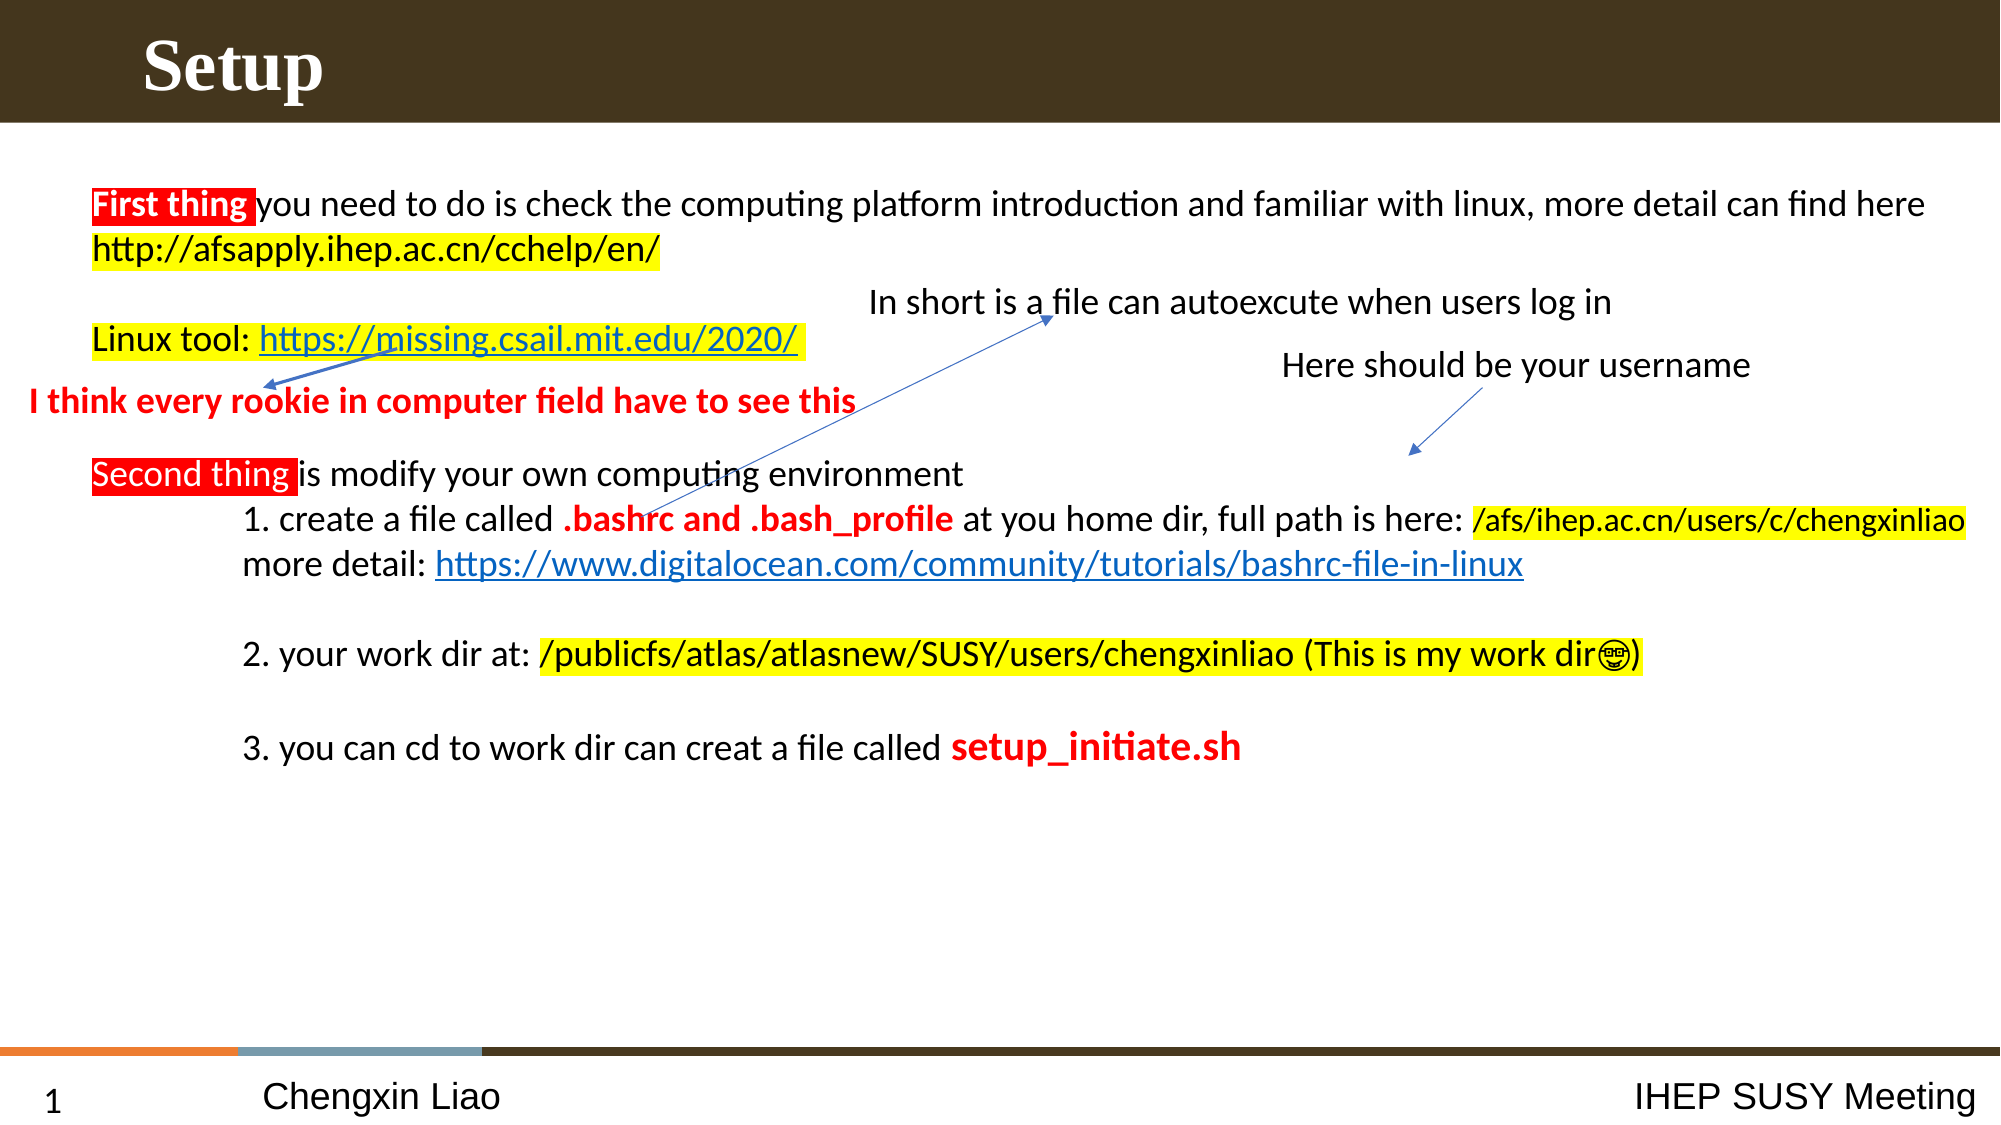

Setup
First thing you need to do is check the computing platform introduction and familiar with linux, more detail can find here
http://afsapply.ihep.ac.cn/cchelp/en/
Linux tool: https://missing.csail.mit.edu/2020/
Second thing is modify your own computing environment
	1. create a file called .bashrc and .bash_profile at you home dir, full path is here: /afs/ihep.ac.cn/users/c/chengxinliao
	more detail: https://www.digitalocean.com/community/tutorials/bashrc-file-in-linux
	2. your work dir at: /publicfs/atlas/atlasnew/SUSY/users/chengxinliao (This is my work dir🤓)
	3. you can cd to work dir can creat a file called setup_initiate.sh
In short is a file can autoexcute when users log in
Here should be your username
I think every rookie in computer field have to see this
Chengxin Liao
IHEP SUSY Meeting
1